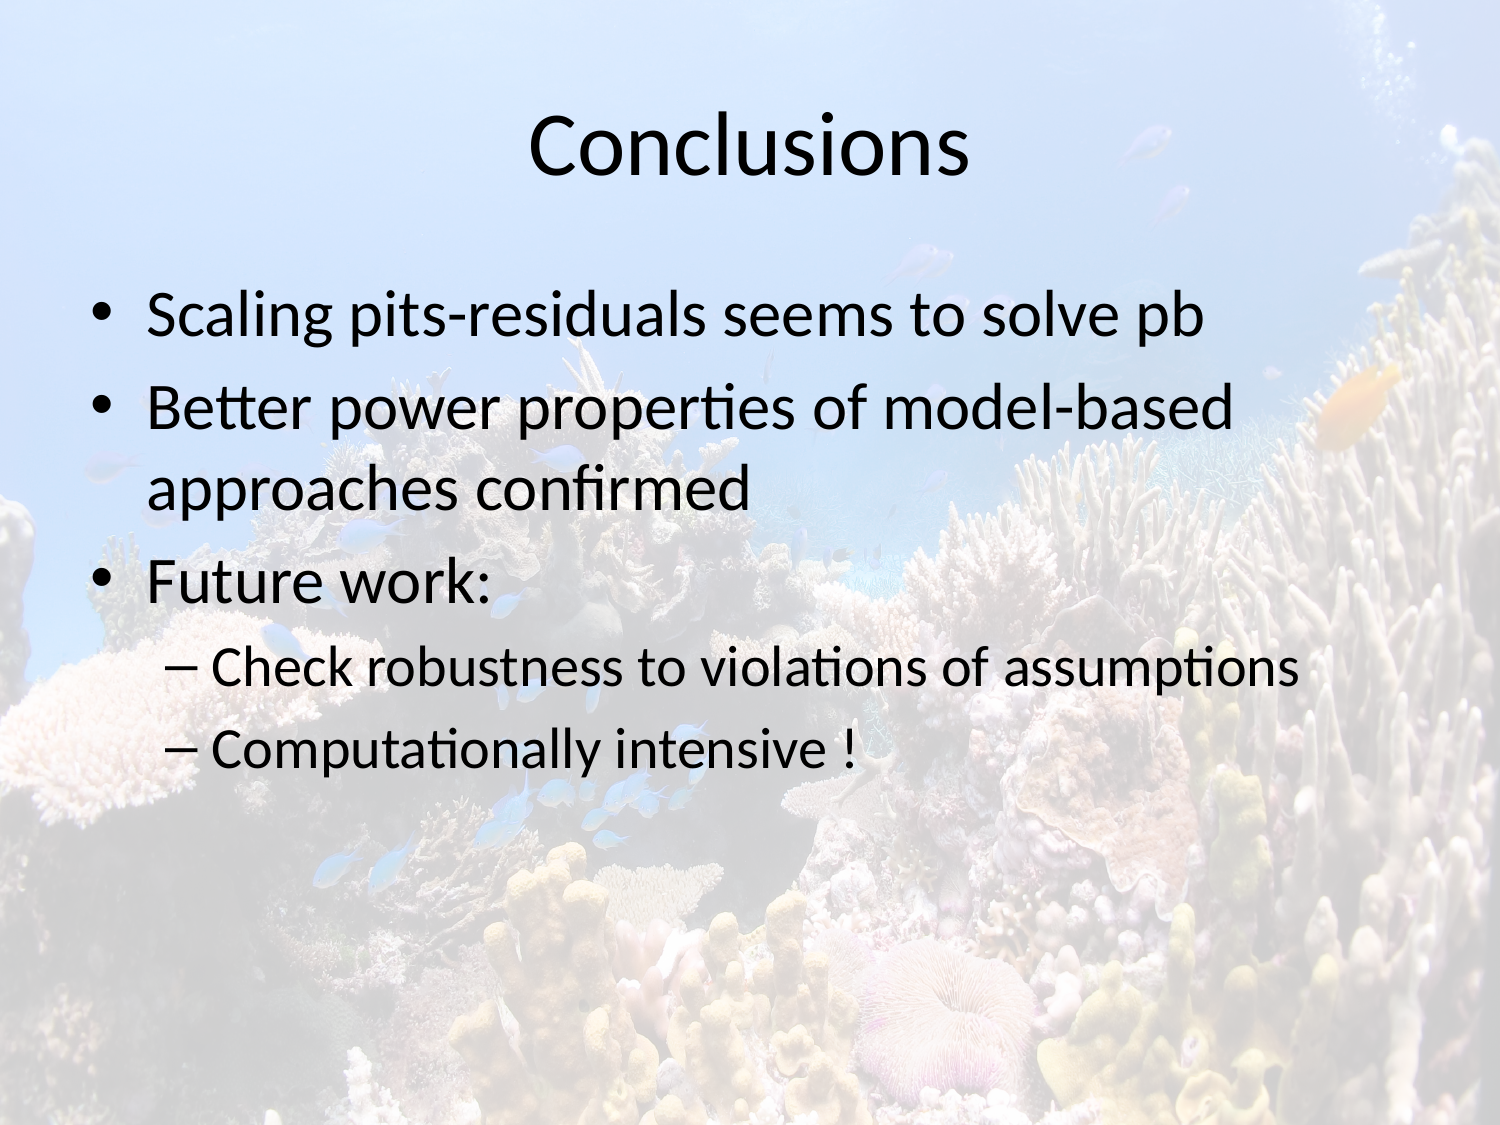

# Conclusions
Scaling pits-residuals seems to solve pb
Better power properties of model-based approaches confirmed
Future work:
Check robustness to violations of assumptions
Computationally intensive !